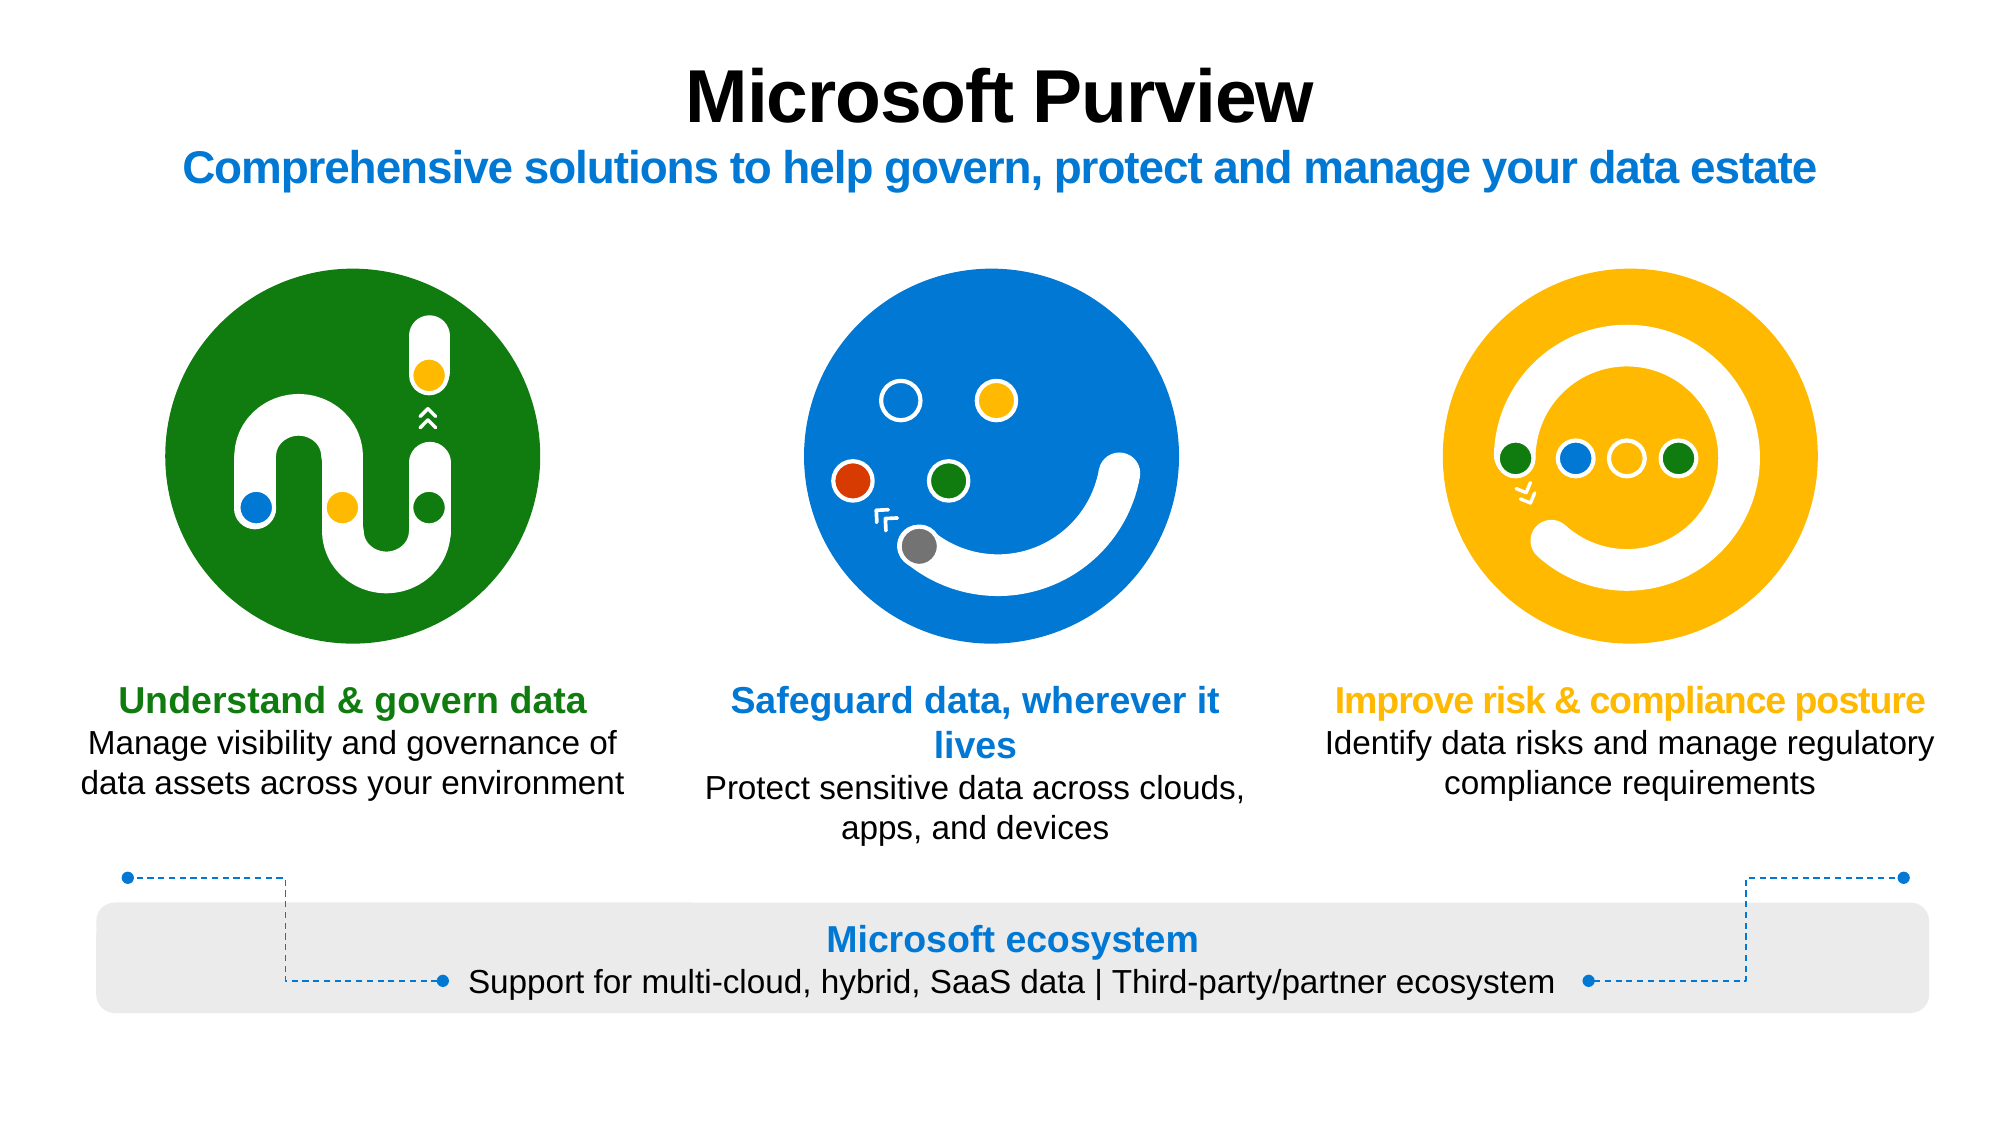

# Microsoft Purview Comprehensive solutions to help govern, protect and manage your data estate

Understand & govern data
Manage visibility and governance of data assets across your environment
Safeguard data, wherever it lives
Protect sensitive data across clouds, apps, and devices
Improve risk & compliance posture
Identify data risks and manage regulatory compliance requirements
Microsoft ecosystem
Support for multi-cloud, hybrid, SaaS data | Third-party/partner ecosystem